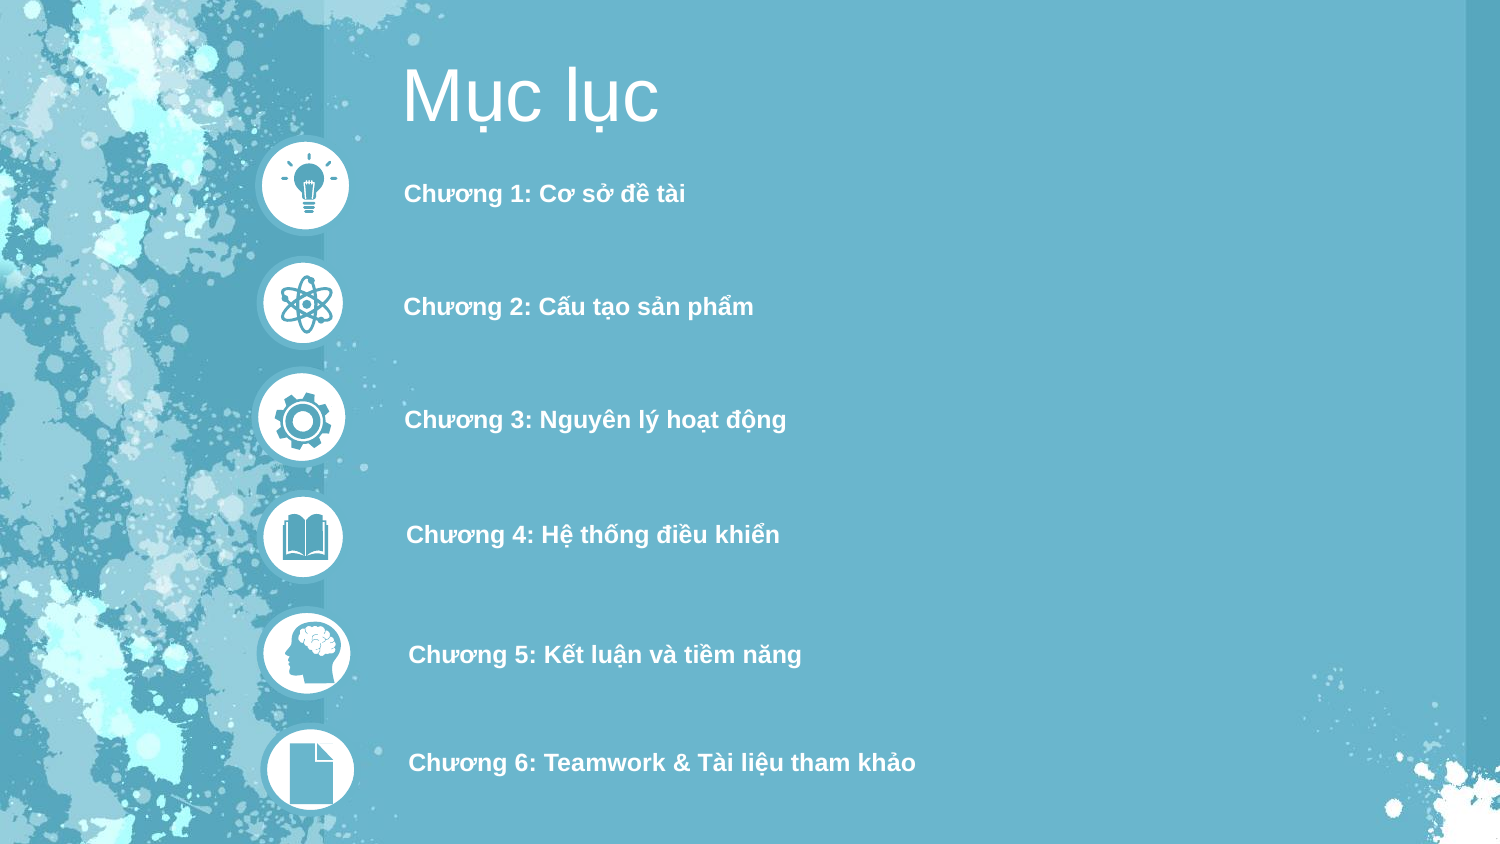

Mục lục

Chương 1: Cơ sở đề tài

Chương 2: Cấu tạo sản phẩm

Chương 3: Nguyên lý hoạt động

Chương 4: Hệ thống điều khiển

Chương 5: Kết luận và tiềm năng

Chương 6: Teamwork & Tài liệu tham khảo